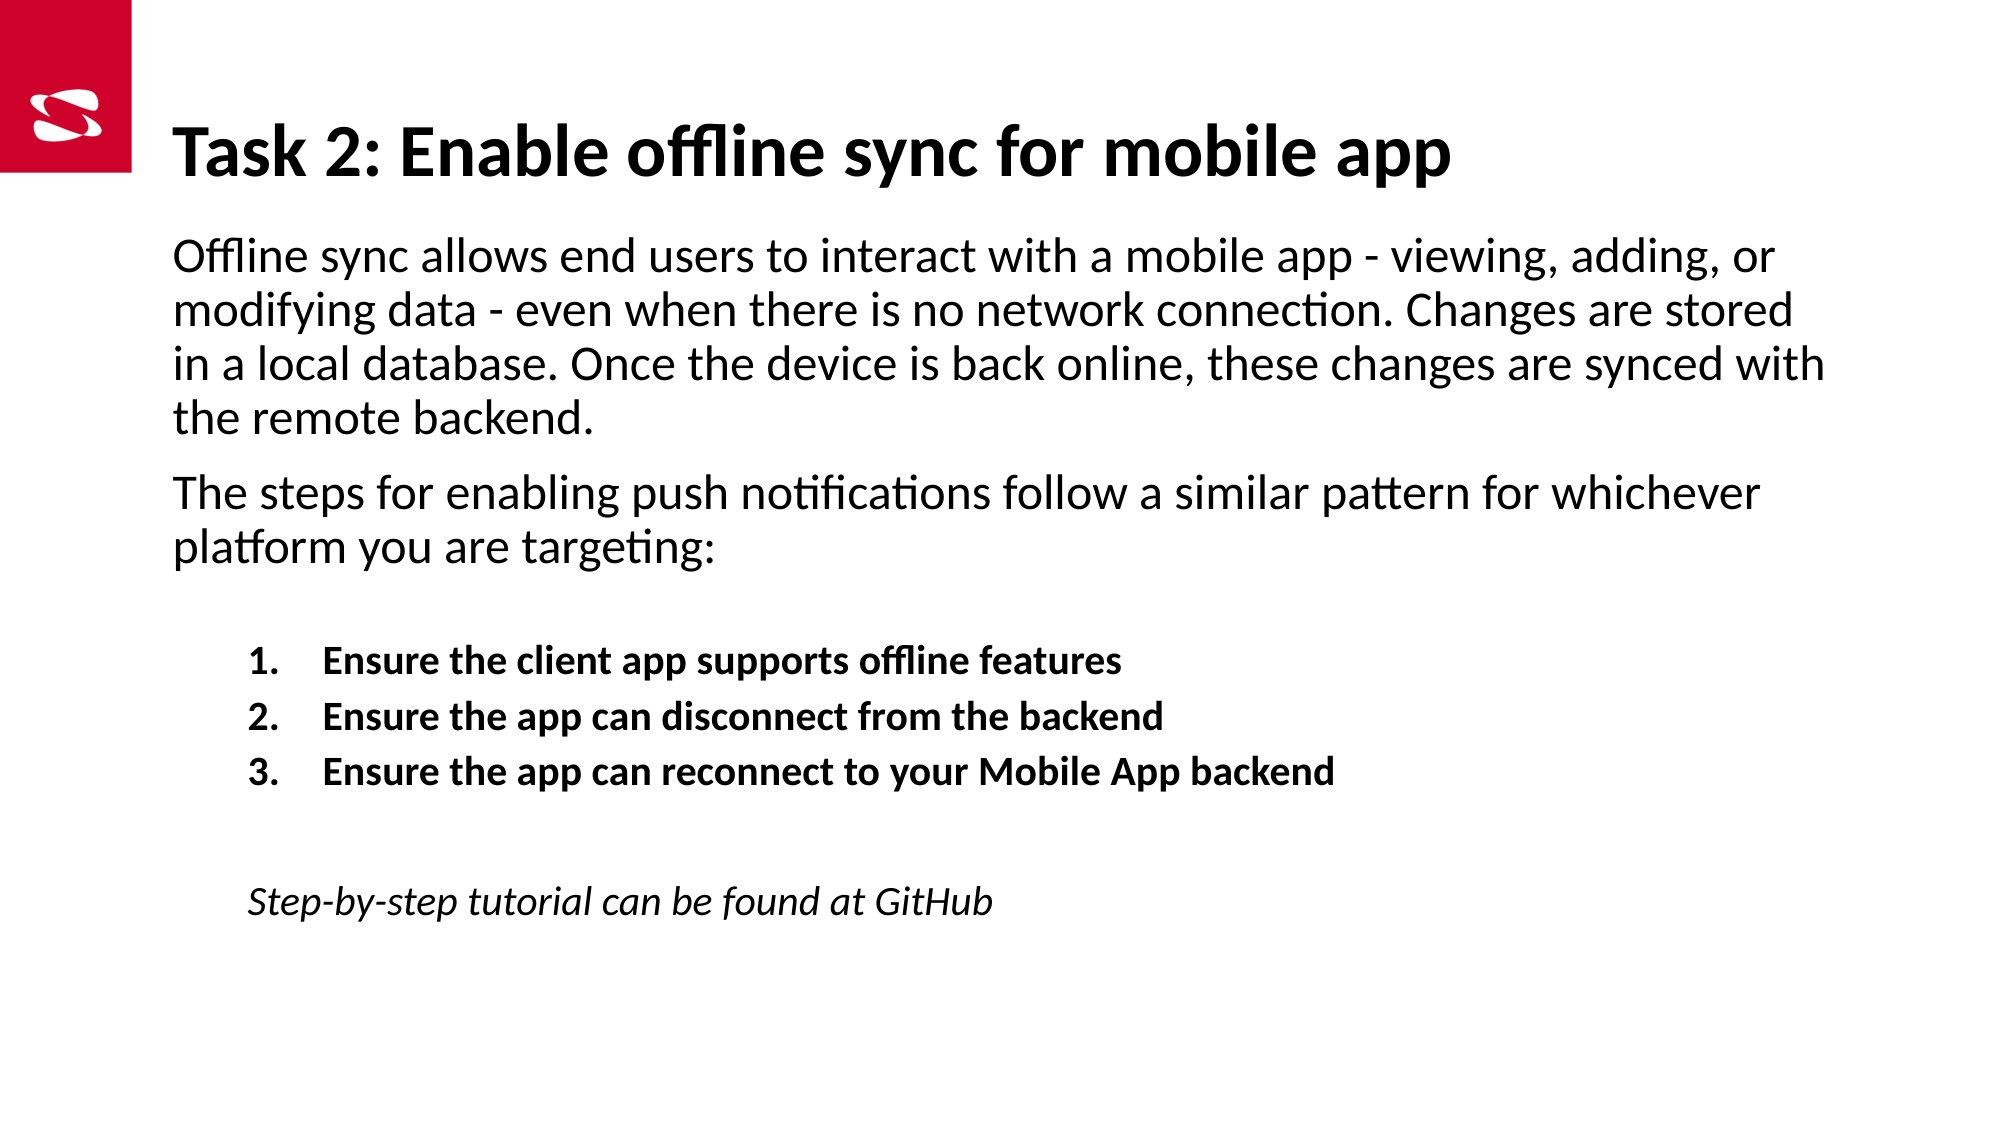

# Task 2: Enable offline sync for mobile app
Offline sync allows end users to interact with a mobile app - viewing, adding, or modifying data - even when there is no network connection. Changes are stored in a local database. Once the device is back online, these changes are synced with the remote backend.
The steps for enabling push notifications follow a similar pattern for whichever platform you are targeting:
Ensure the client app supports offline features
Ensure the app can disconnect from the backend
Ensure the app can reconnect to your Mobile App backend

Step-by-step tutorial can be found at GitHub